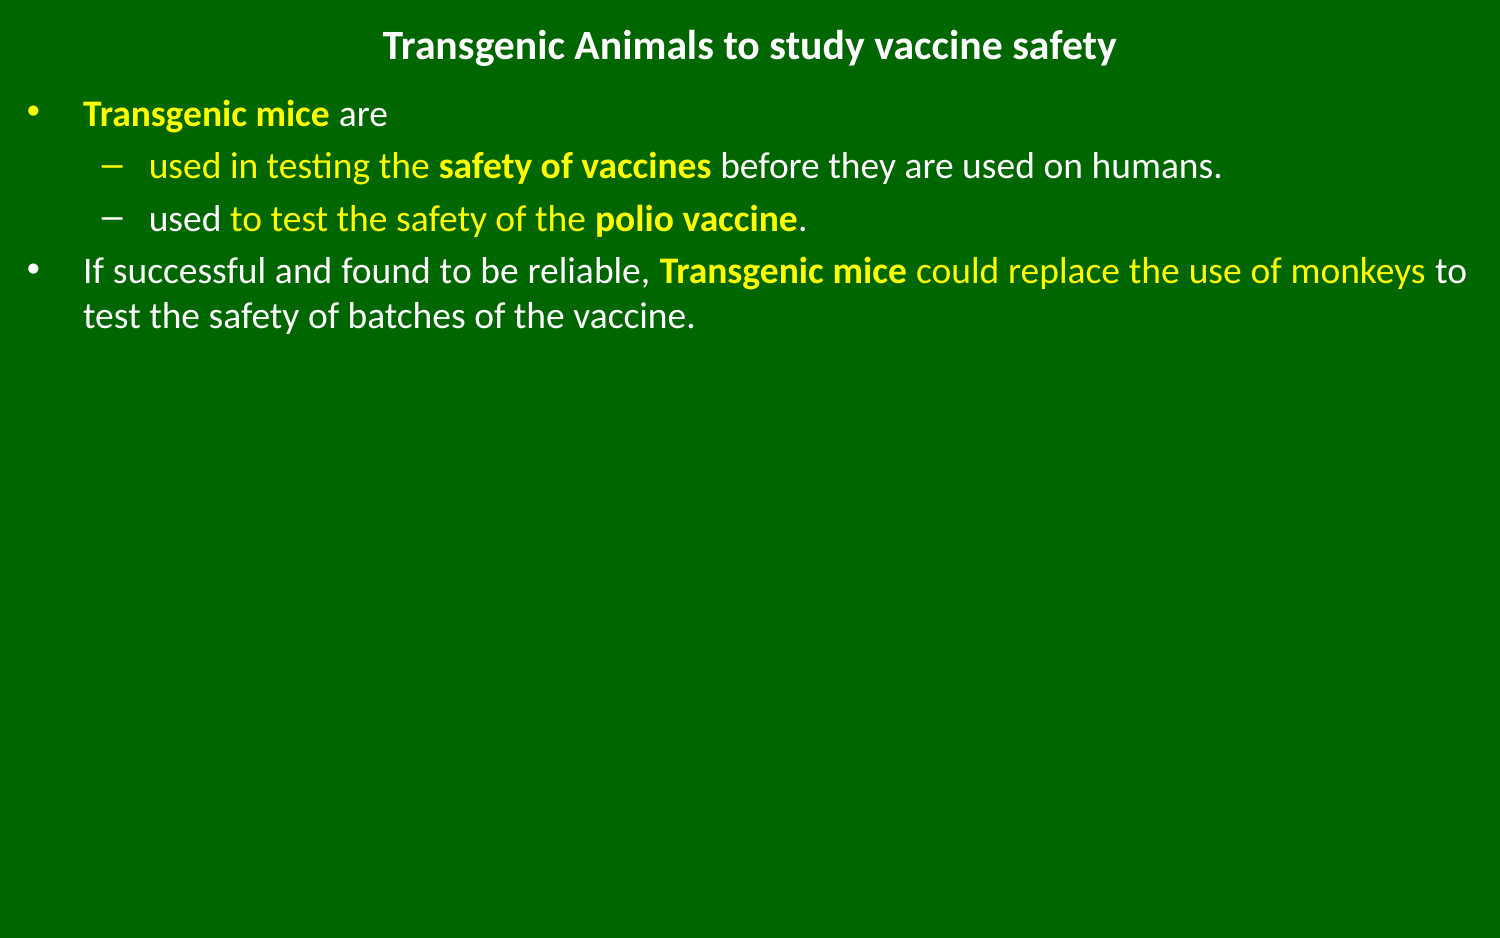

# Transgenic Animals to study vaccine safety
Transgenic mice are
used in testing the safety of vaccines before they are used on humans.
used to test the safety of the polio vaccine.
If successful and found to be reliable, Transgenic mice could replace the use of monkeys to test the safety of batches of the vaccine.